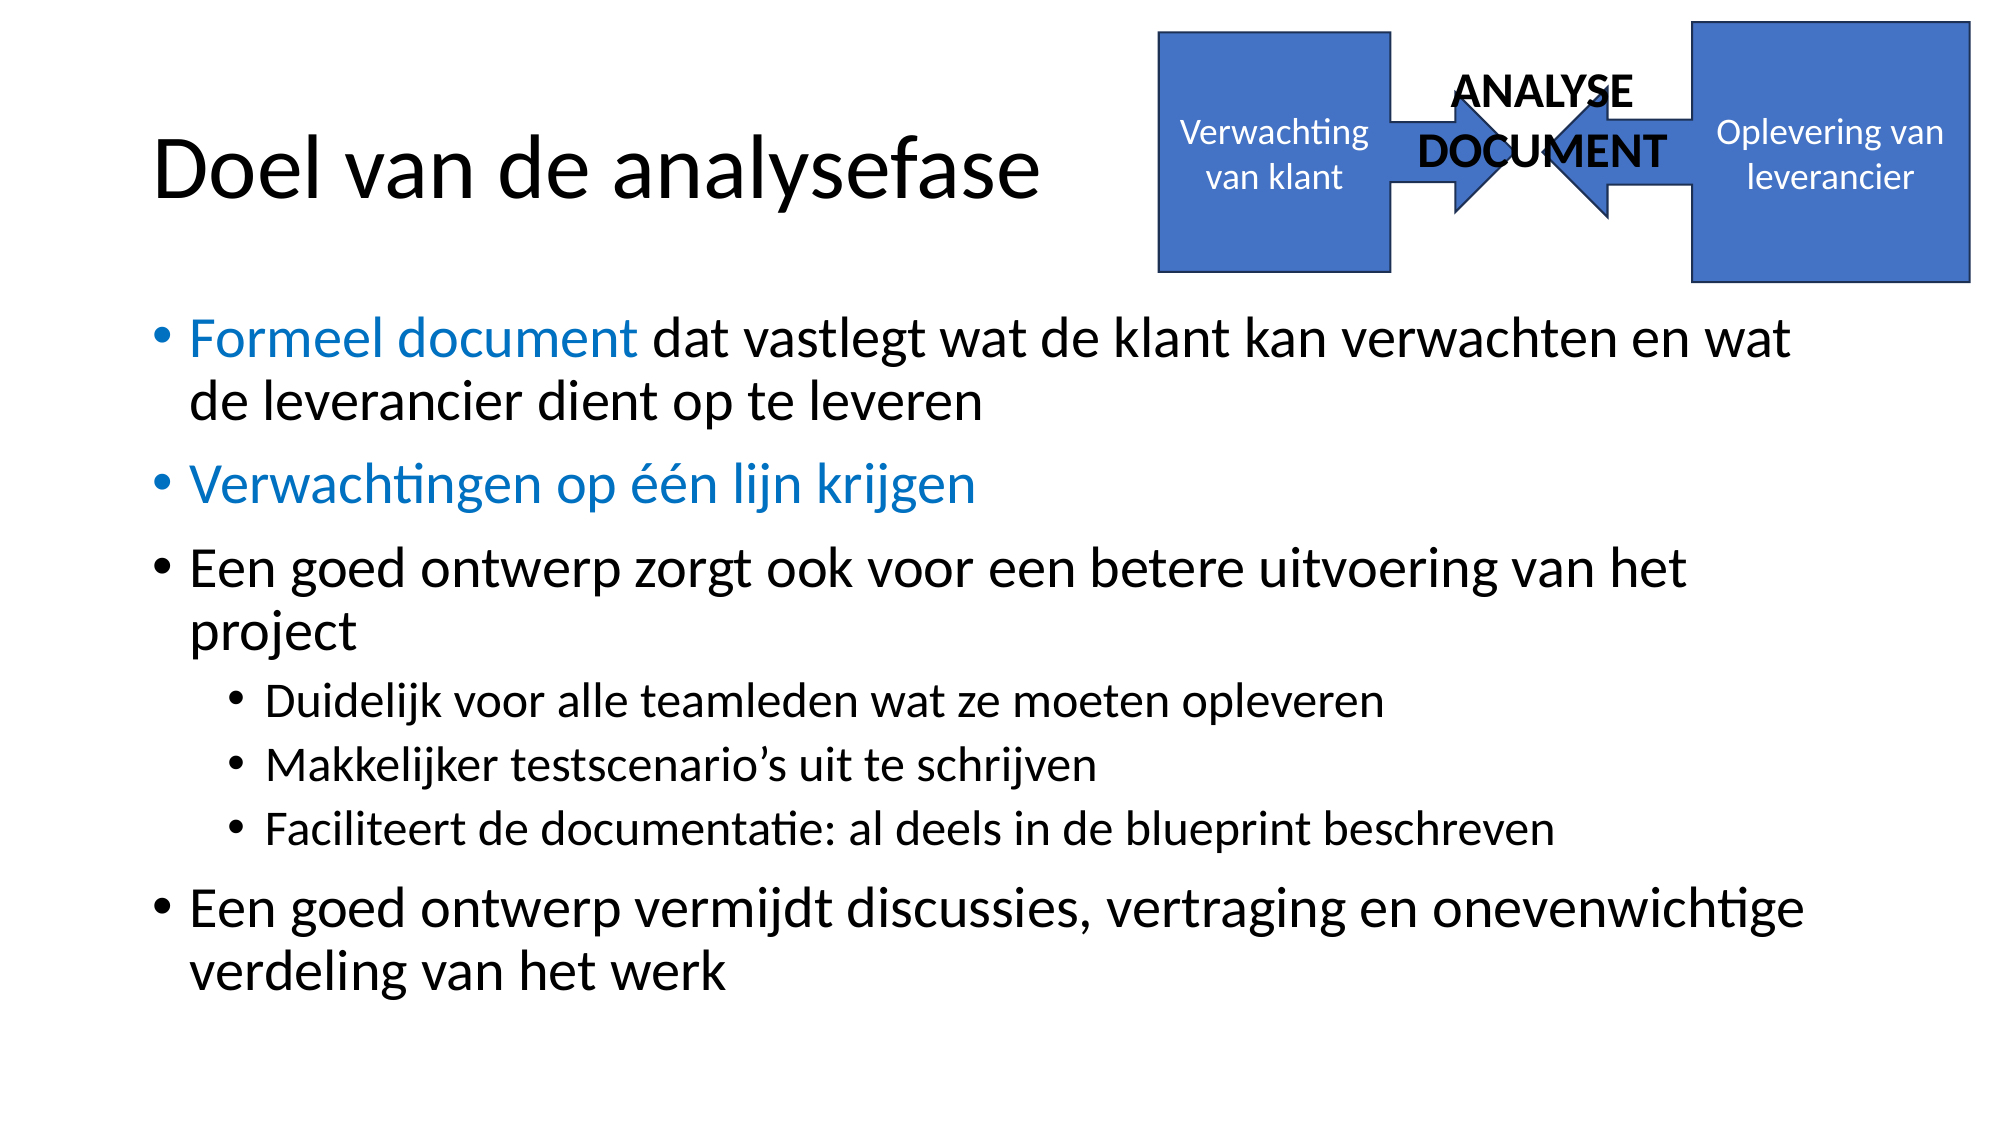

Oplevering van leverancier
Verwachting van klant
ANALYSE
DOCUMENT
# Doel van de analysefase
Formeel document dat vastlegt wat de klant kan verwachten en wat de leverancier dient op te leveren
Verwachtingen op één lijn krijgen
Een goed ontwerp zorgt ook voor een betere uitvoering van het project
Duidelijk voor alle teamleden wat ze moeten opleveren
Makkelijker testscenario’s uit te schrijven
Faciliteert de documentatie: al deels in de blueprint beschreven
Een goed ontwerp vermijdt discussies, vertraging en onevenwichtige verdeling van het werk